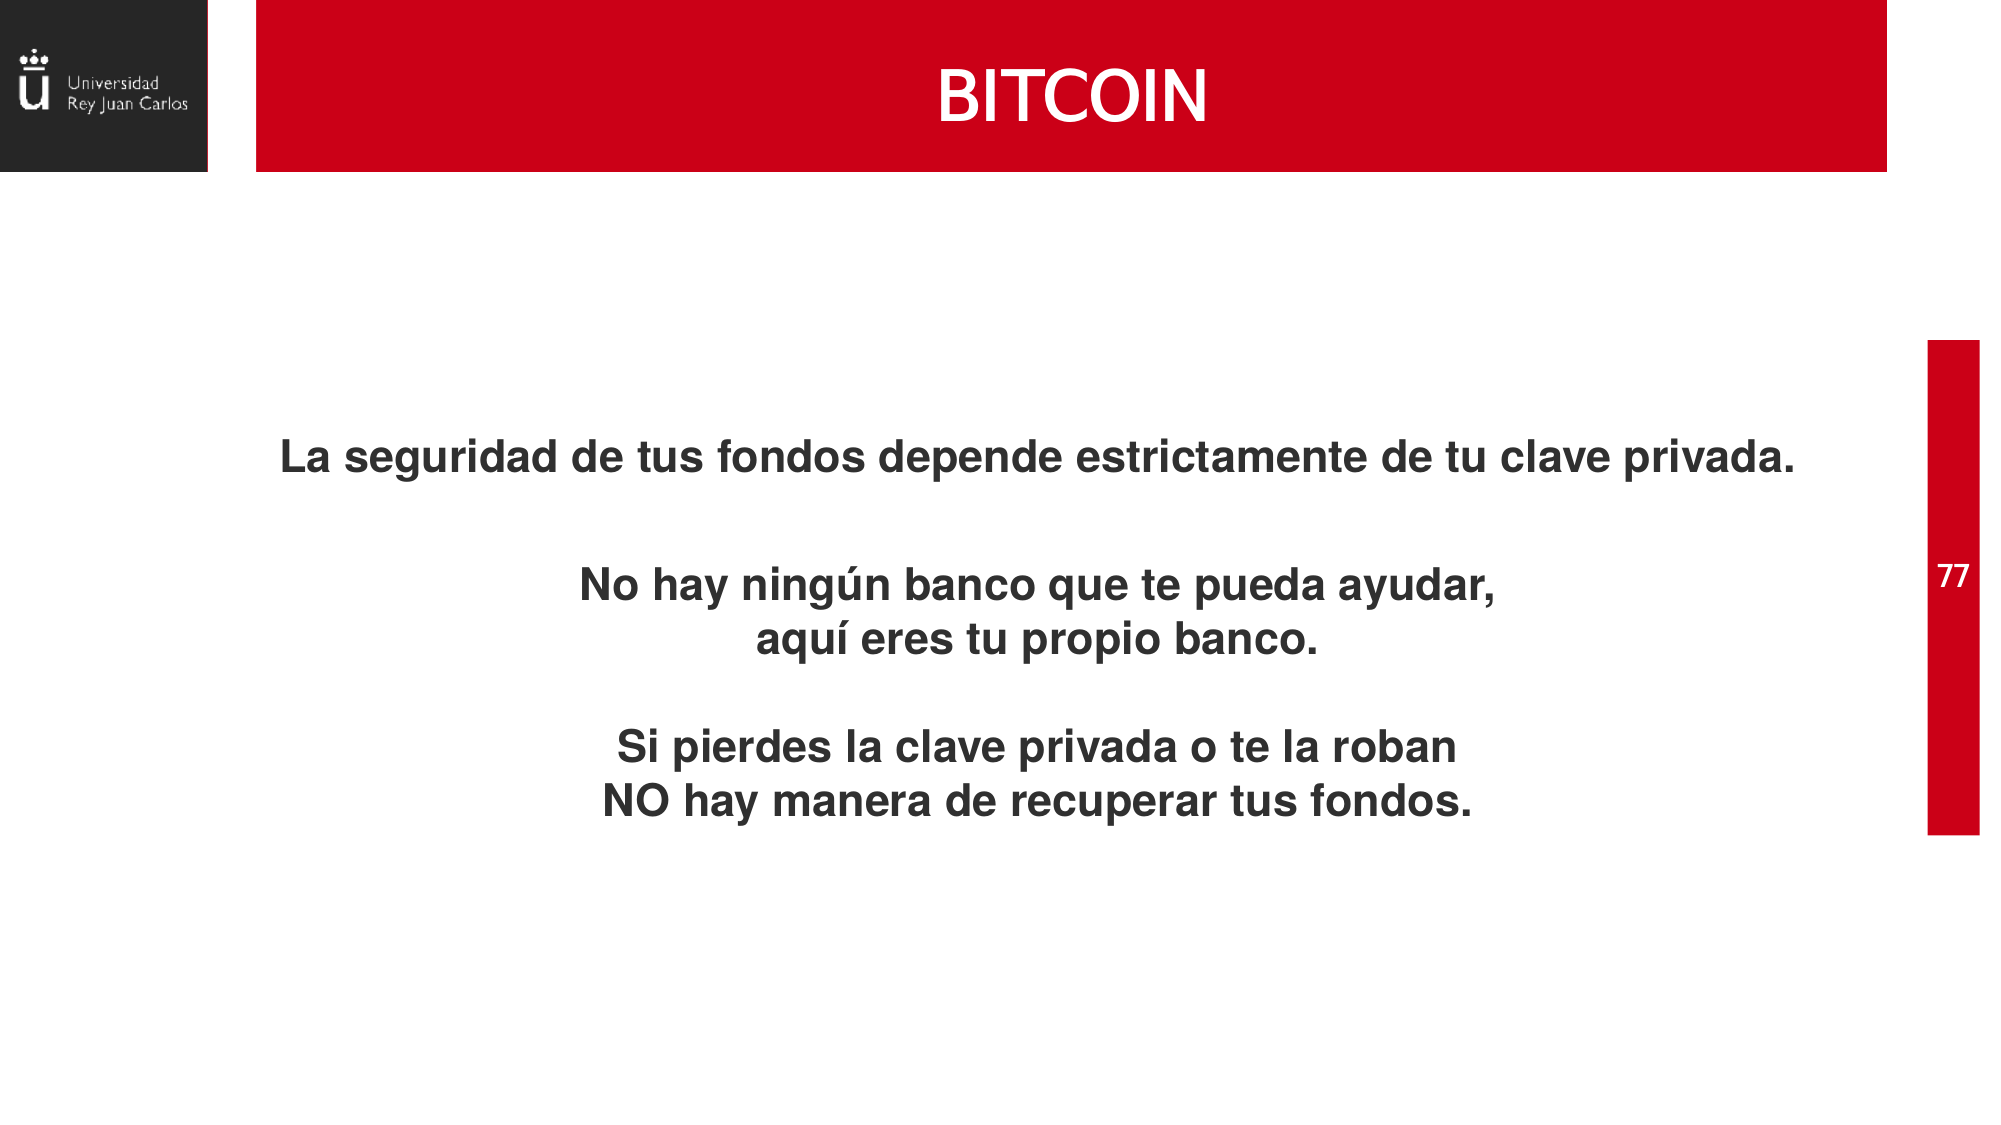

# BITCOIN

La seguridad de tus fondos depende estrictamente de tu clave privada.
No hay ningún banco que te pueda ayudar,
aquí eres tu propio banco.
Si pierdes la clave privada o te la roban
NO hay manera de recuperar tus fondos.
77